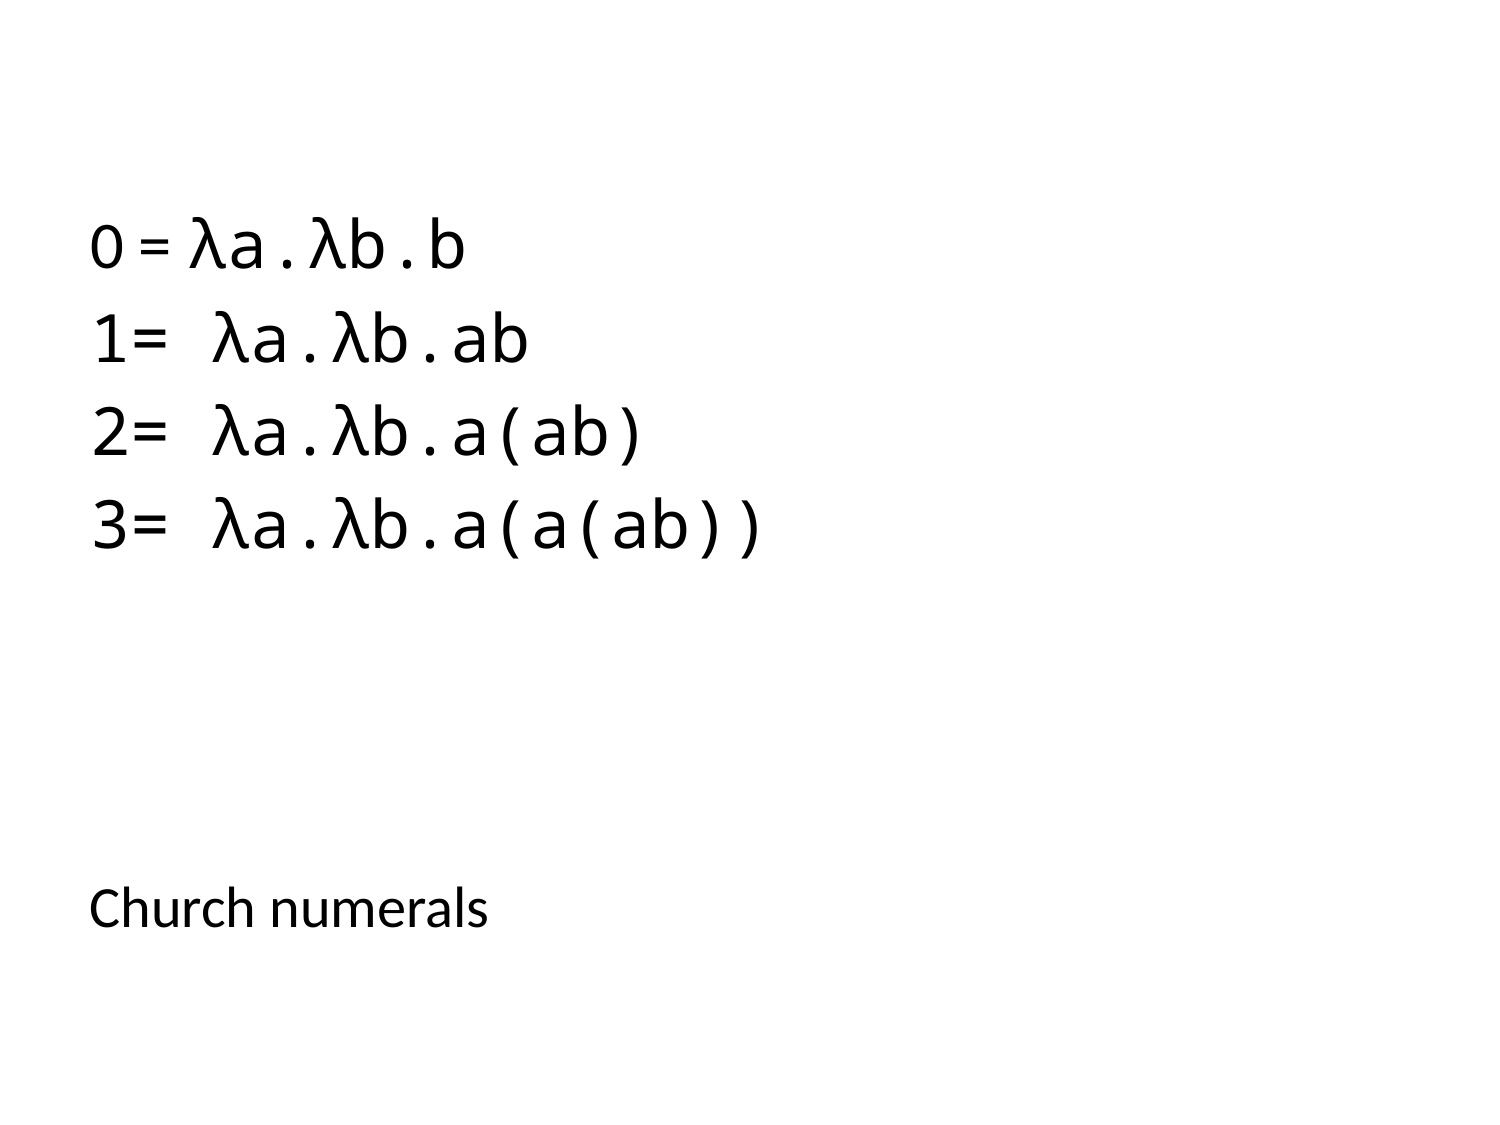

0 = λa.λb.b
1= λa.λb.ab
2= λa.λb.a(ab)
3= λa.λb.a(a(ab))

Church numerals